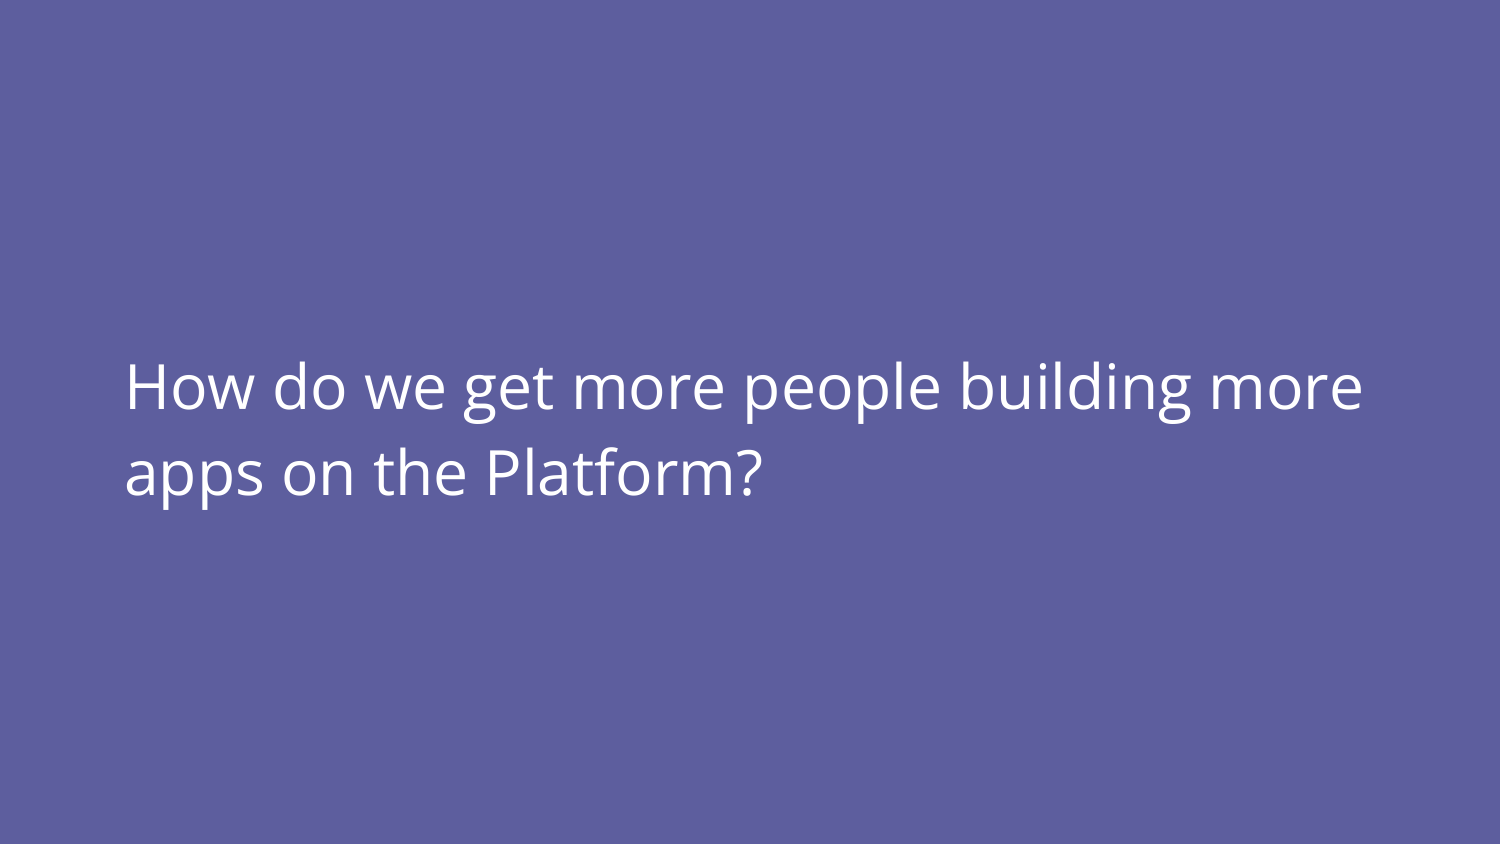

How do we get more people building more apps on the Platform?